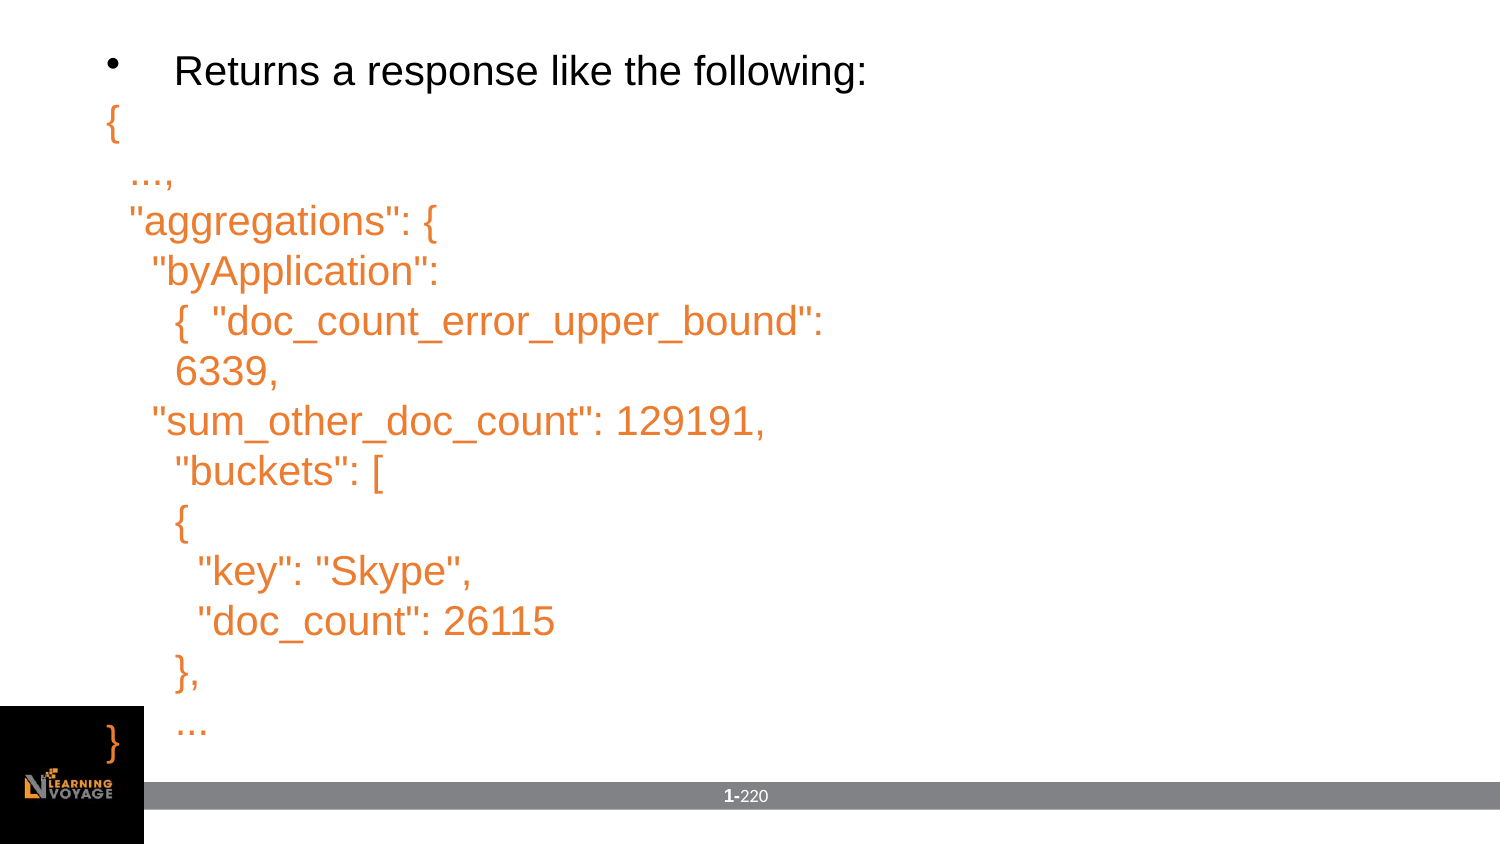

Returns a response like the following:
{
...,
"aggregations": {
"byApplication": {  "doc_count_error_upper_bound": 6339,
"sum_other_doc_count": 129191,  "buckets": [
{
"key": "Skype",
"doc_count": 26115
},
...
}
1-220